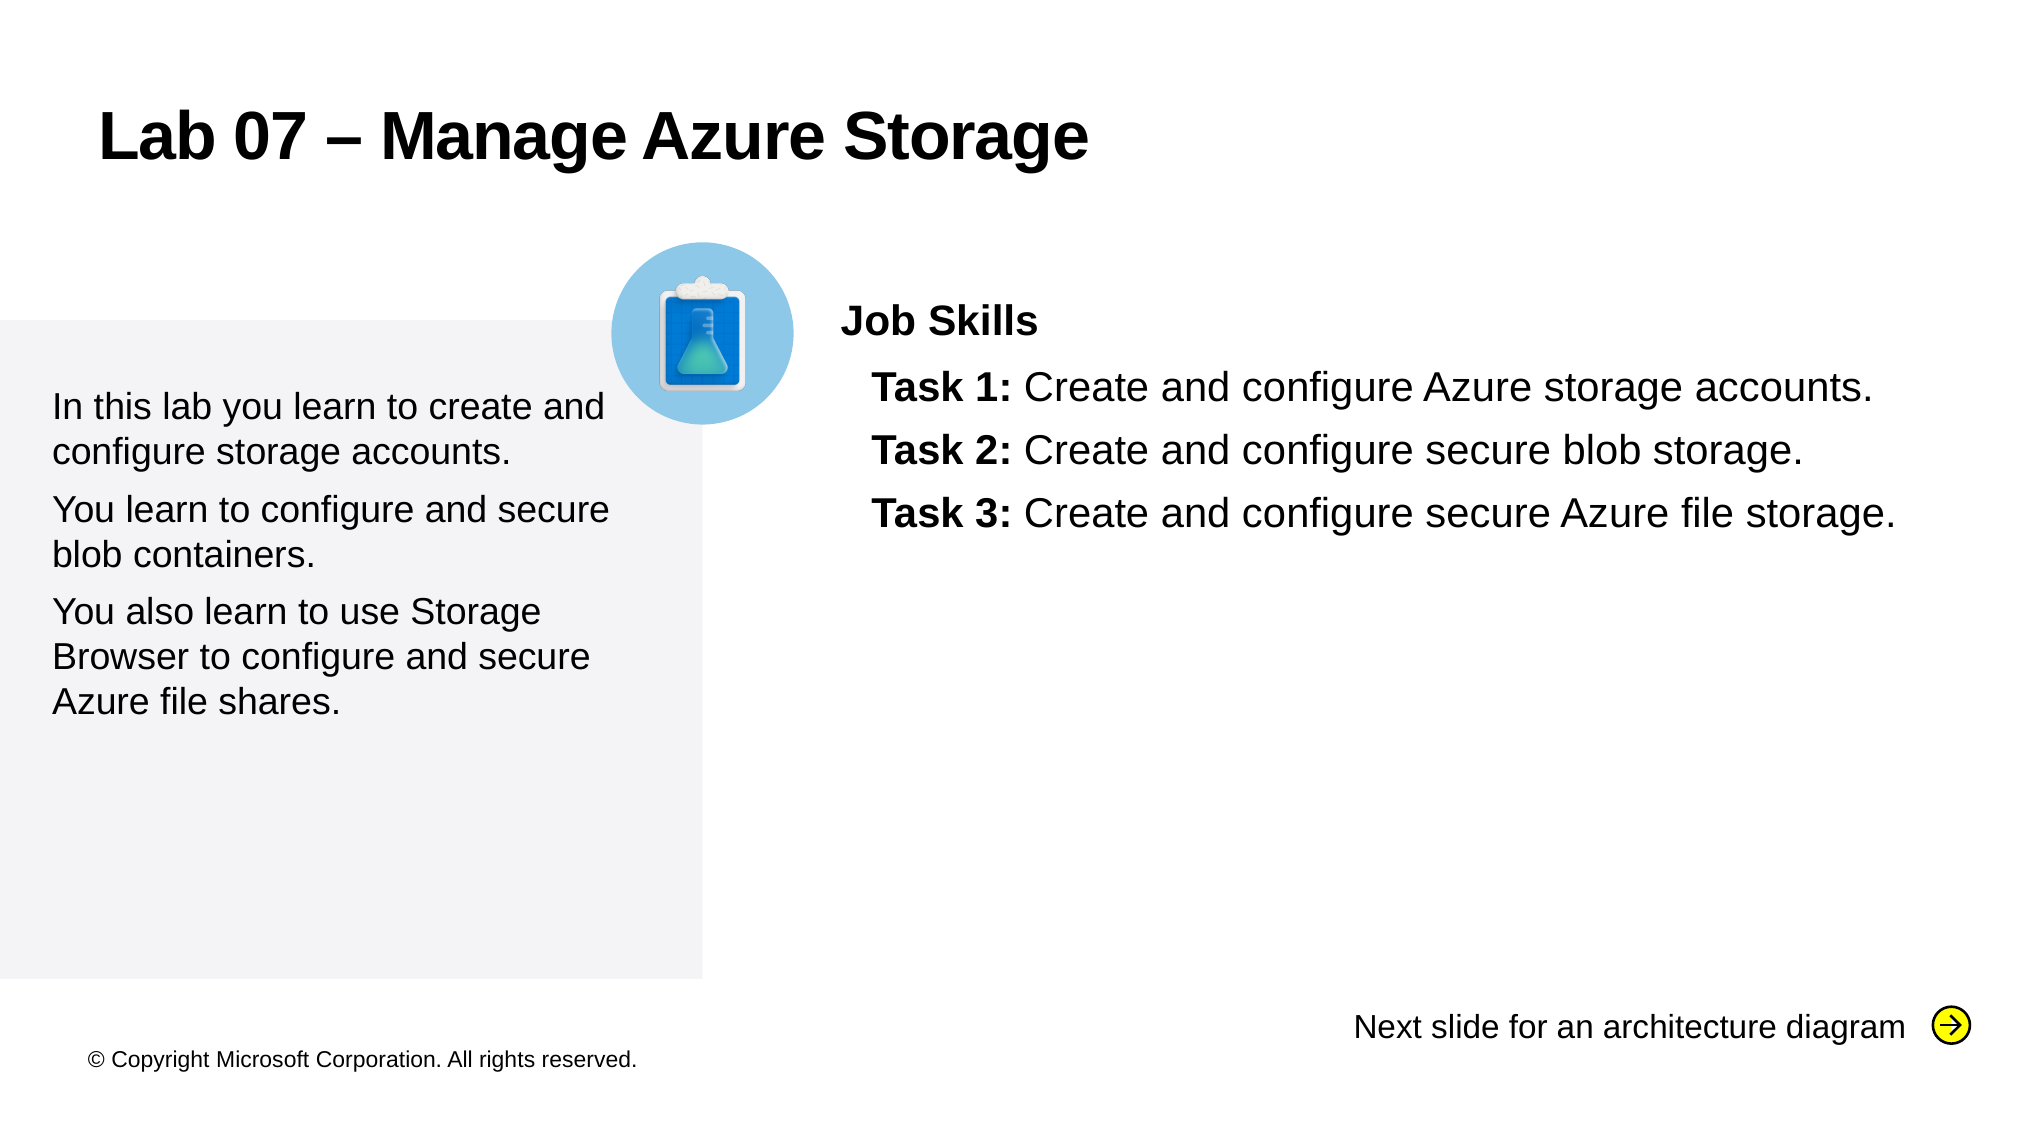

# Lab 07 – Manage Azure Storage
Job Skills
Task 1: Create and configure Azure storage accounts.
Task 2: Create and configure secure blob storage.
Task 3: Create and configure secure Azure file storage.

In this lab you learn to create and configure storage accounts.
You learn to configure and secure blob containers.
You also learn to use Storage Browser to configure and secure Azure file shares.
Next slide for an architecture diagram